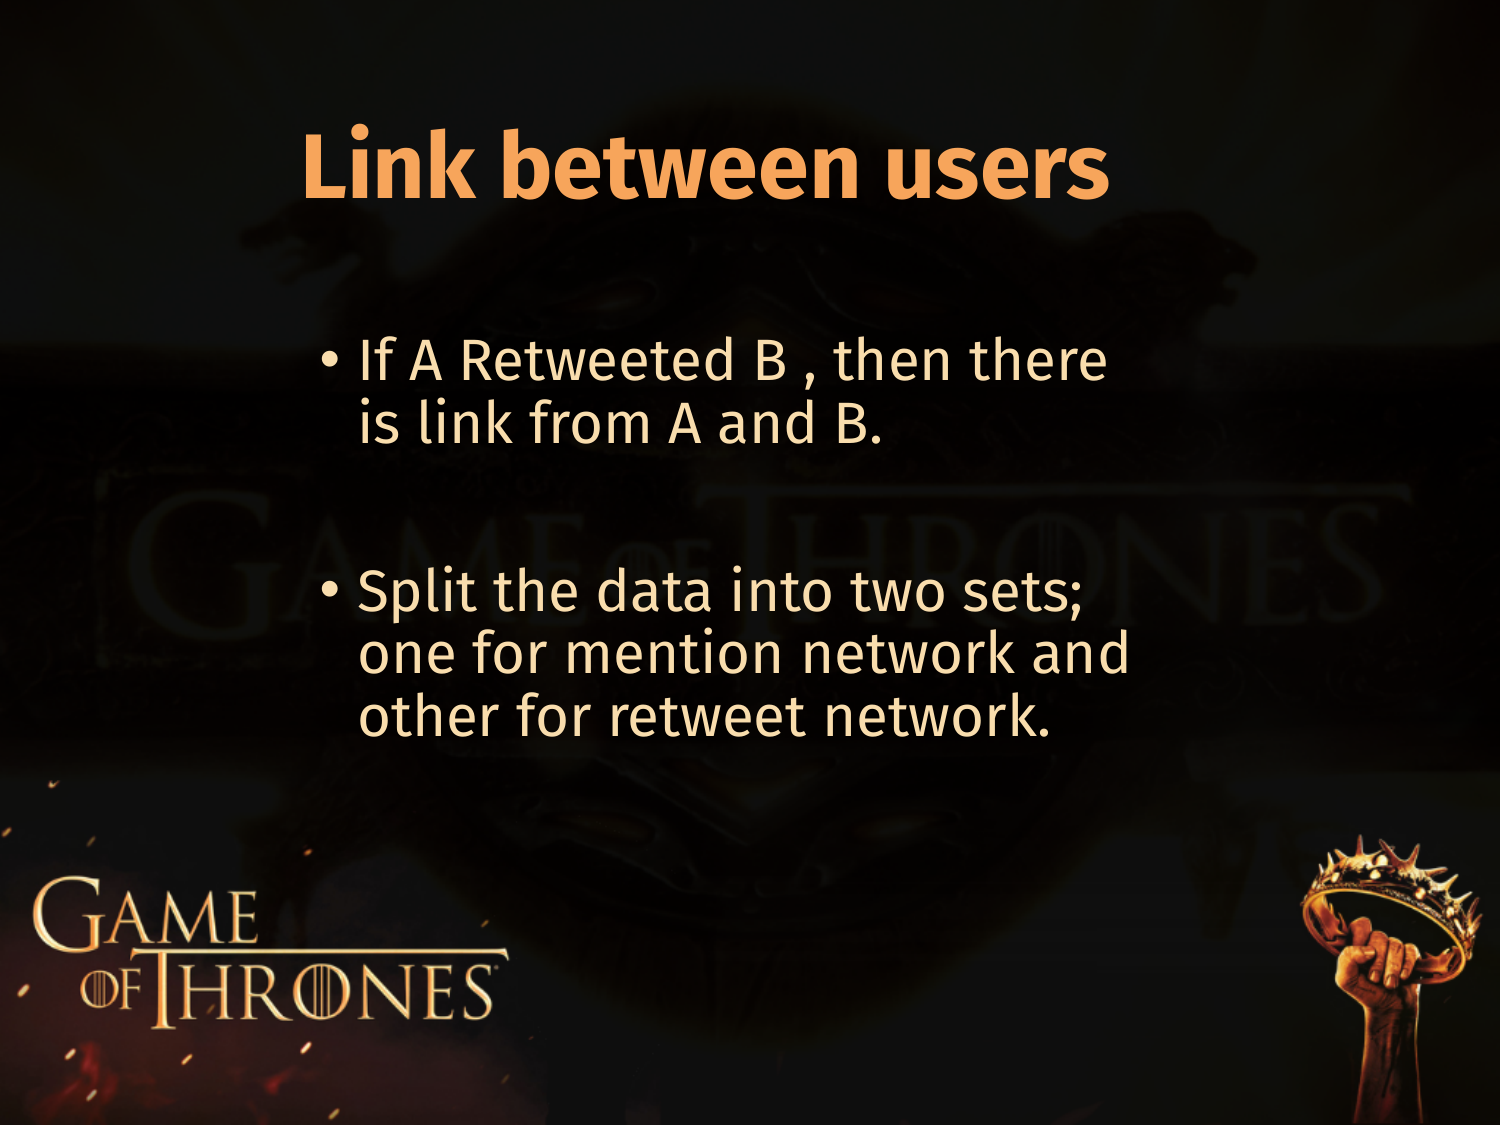

# Link between users
If A Retweeted B , then there is link from A and B.

Split the data into two sets; one for mention network and other for retweet network.